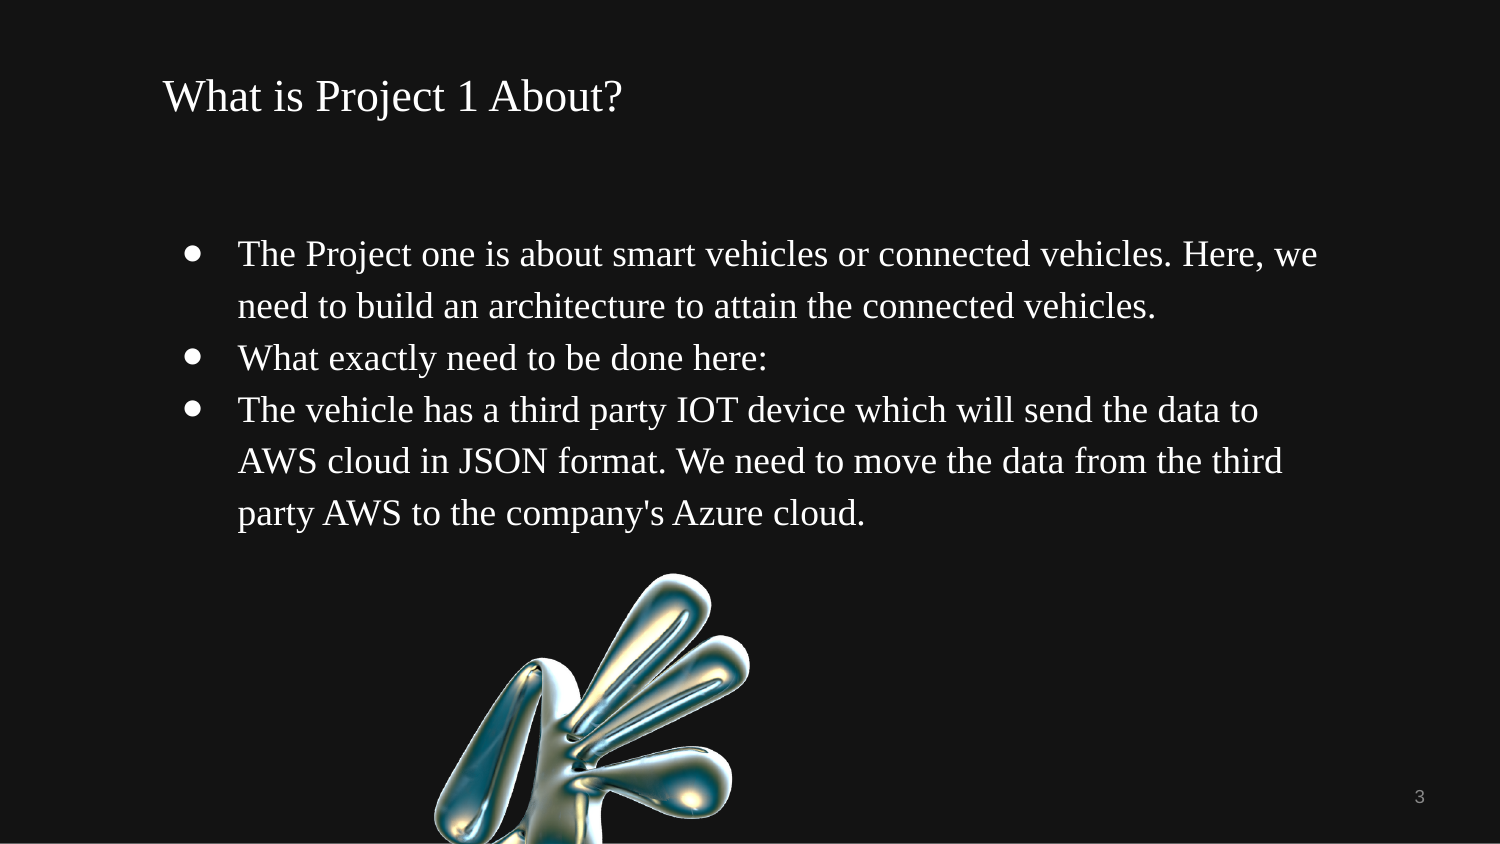

What is Project 1 About?

The Project one is about smart vehicles or connected vehicles. Here, we need to build an architecture to attain the connected vehicles.
What exactly need to be done here:
The vehicle has a third party IOT device which will send the data to AWS cloud in JSON format. We need to move the data from the third party AWS to the company's Azure cloud.

3